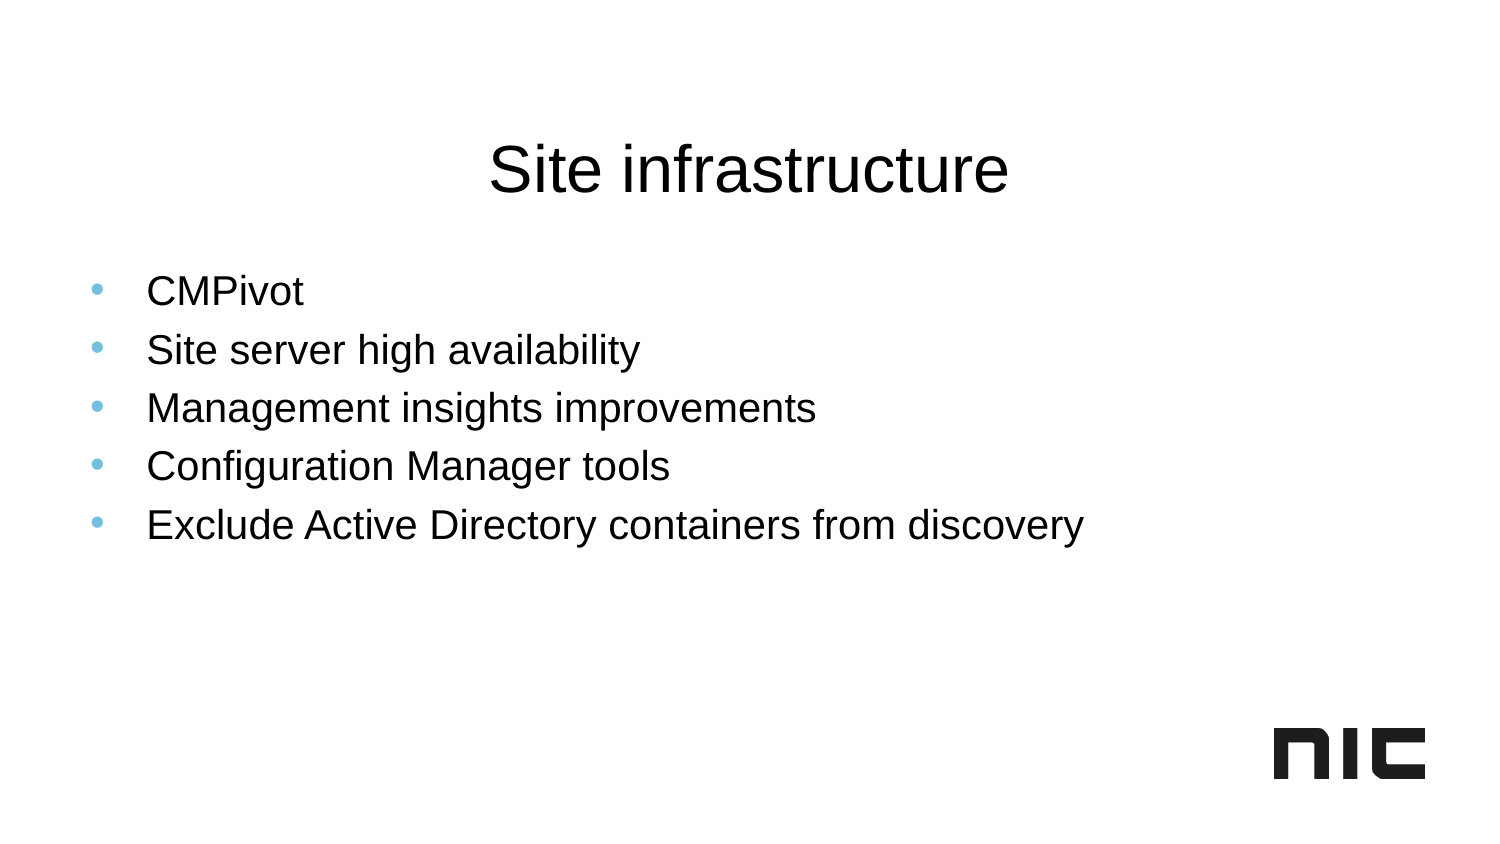

# Site infrastructure
CMPivot
Site server high availability
Management insights improvements
Configuration Manager tools
Exclude Active Directory containers from discovery